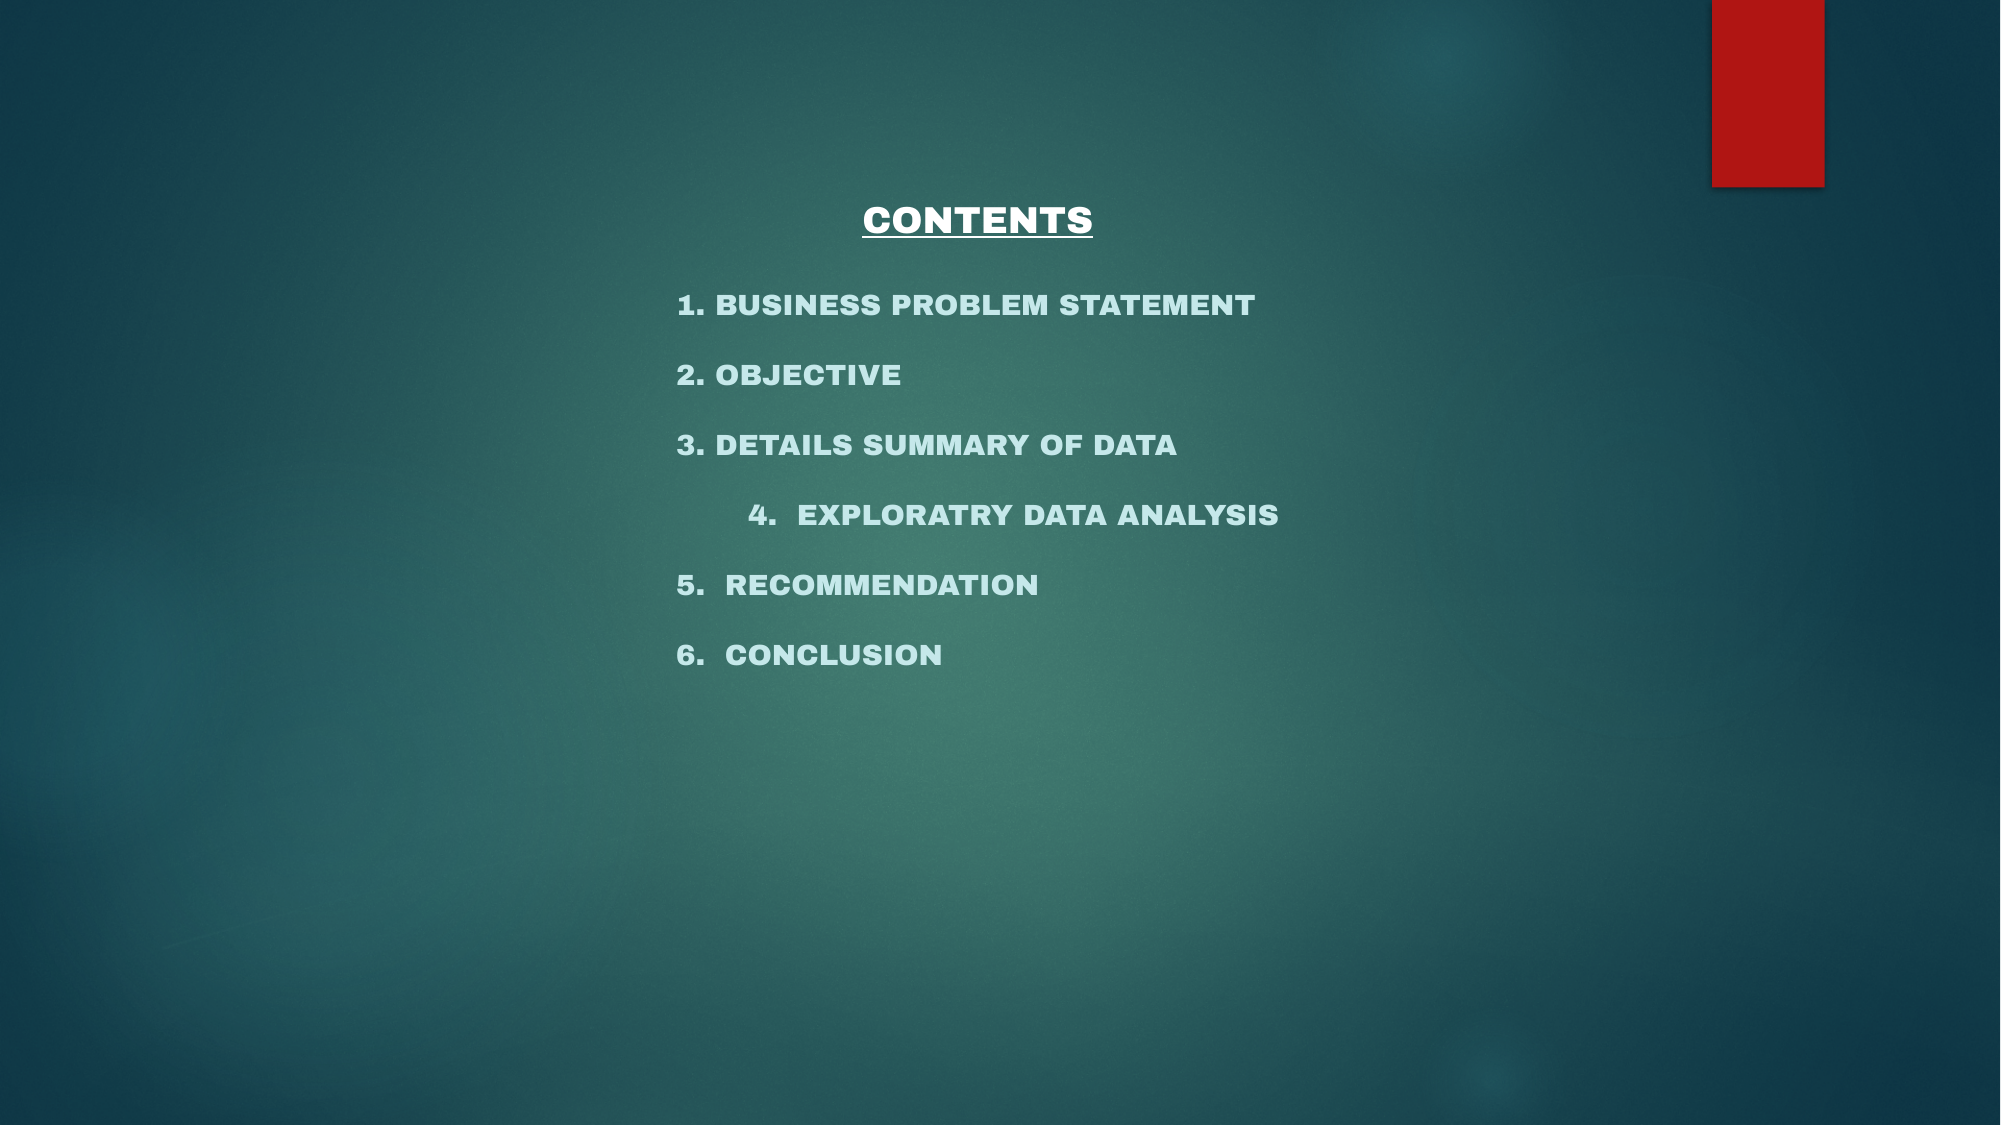

CONTENTS

          1. BUSINESS PROBLEM STATEMENT

          2. OBJECTIVE

          3. DETAILS SUMMARY OF DATA

	  4.  EXPLORATRY DATA ANALYSIS

          5.  RECOMMENDATION

          6.  CONCLUSION